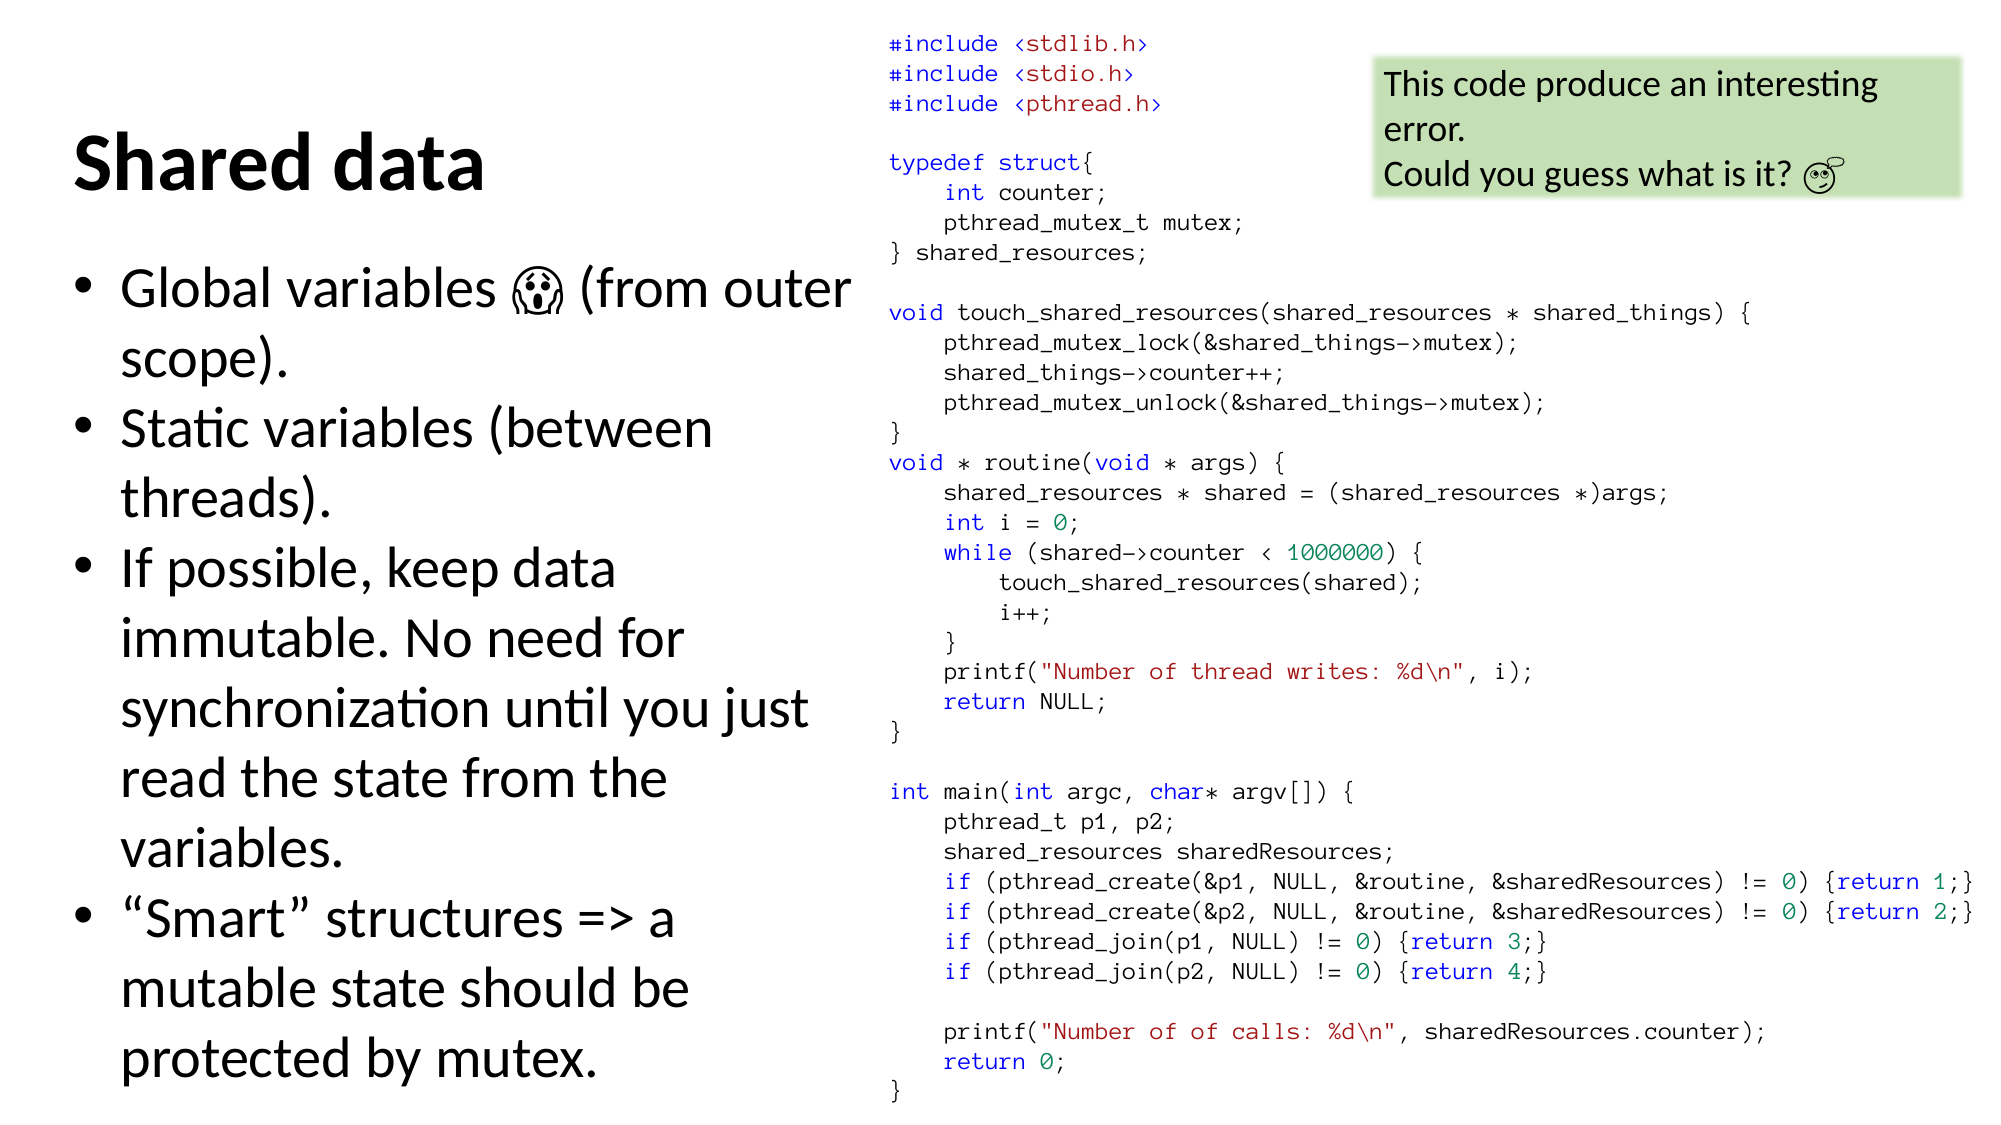

Shared data
#include <stdlib.h>
#include <stdio.h>
#include <pthread.h>
typedef struct{
    int counter;
    pthread_mutex_t mutex;
} shared_resources;
void touch_shared_resources(shared_resources * shared_things) {
    pthread_mutex_lock(&shared_things->mutex);
    shared_things->counter++;
    pthread_mutex_unlock(&shared_things->mutex);
}
void * routine(void * args) {
    shared_resources * shared = (shared_resources *)args;
    int i = 0;
    while (shared->counter < 1000000) {
        touch_shared_resources(shared);
        i++;
    }
    printf("Number of thread writes: %d\n", i);
    return NULL;
}
int main(int argc, char* argv[]) {
    pthread_t p1, p2;
    shared_resources sharedResources;
    if (pthread_create(&p1, NULL, &routine, &sharedResources) != 0) {return 1;}
    if (pthread_create(&p2, NULL, &routine, &sharedResources) != 0) {return 2;}
    if (pthread_join(p1, NULL) != 0) {return 3;}
    if (pthread_join(p2, NULL) != 0) {return 4;}
    printf("Number of of calls: %d\n", sharedResources.counter);
    return 0;
}
This code produce an interesting error.
Could you guess what is it? 🤔
Global variables 😱 (from outer scope).
Static variables (between threads).
If possible, keep data immutable. No need for synchronization until you just read the state from the variables.
“Smart” structures => a mutable state should be protected by mutex.